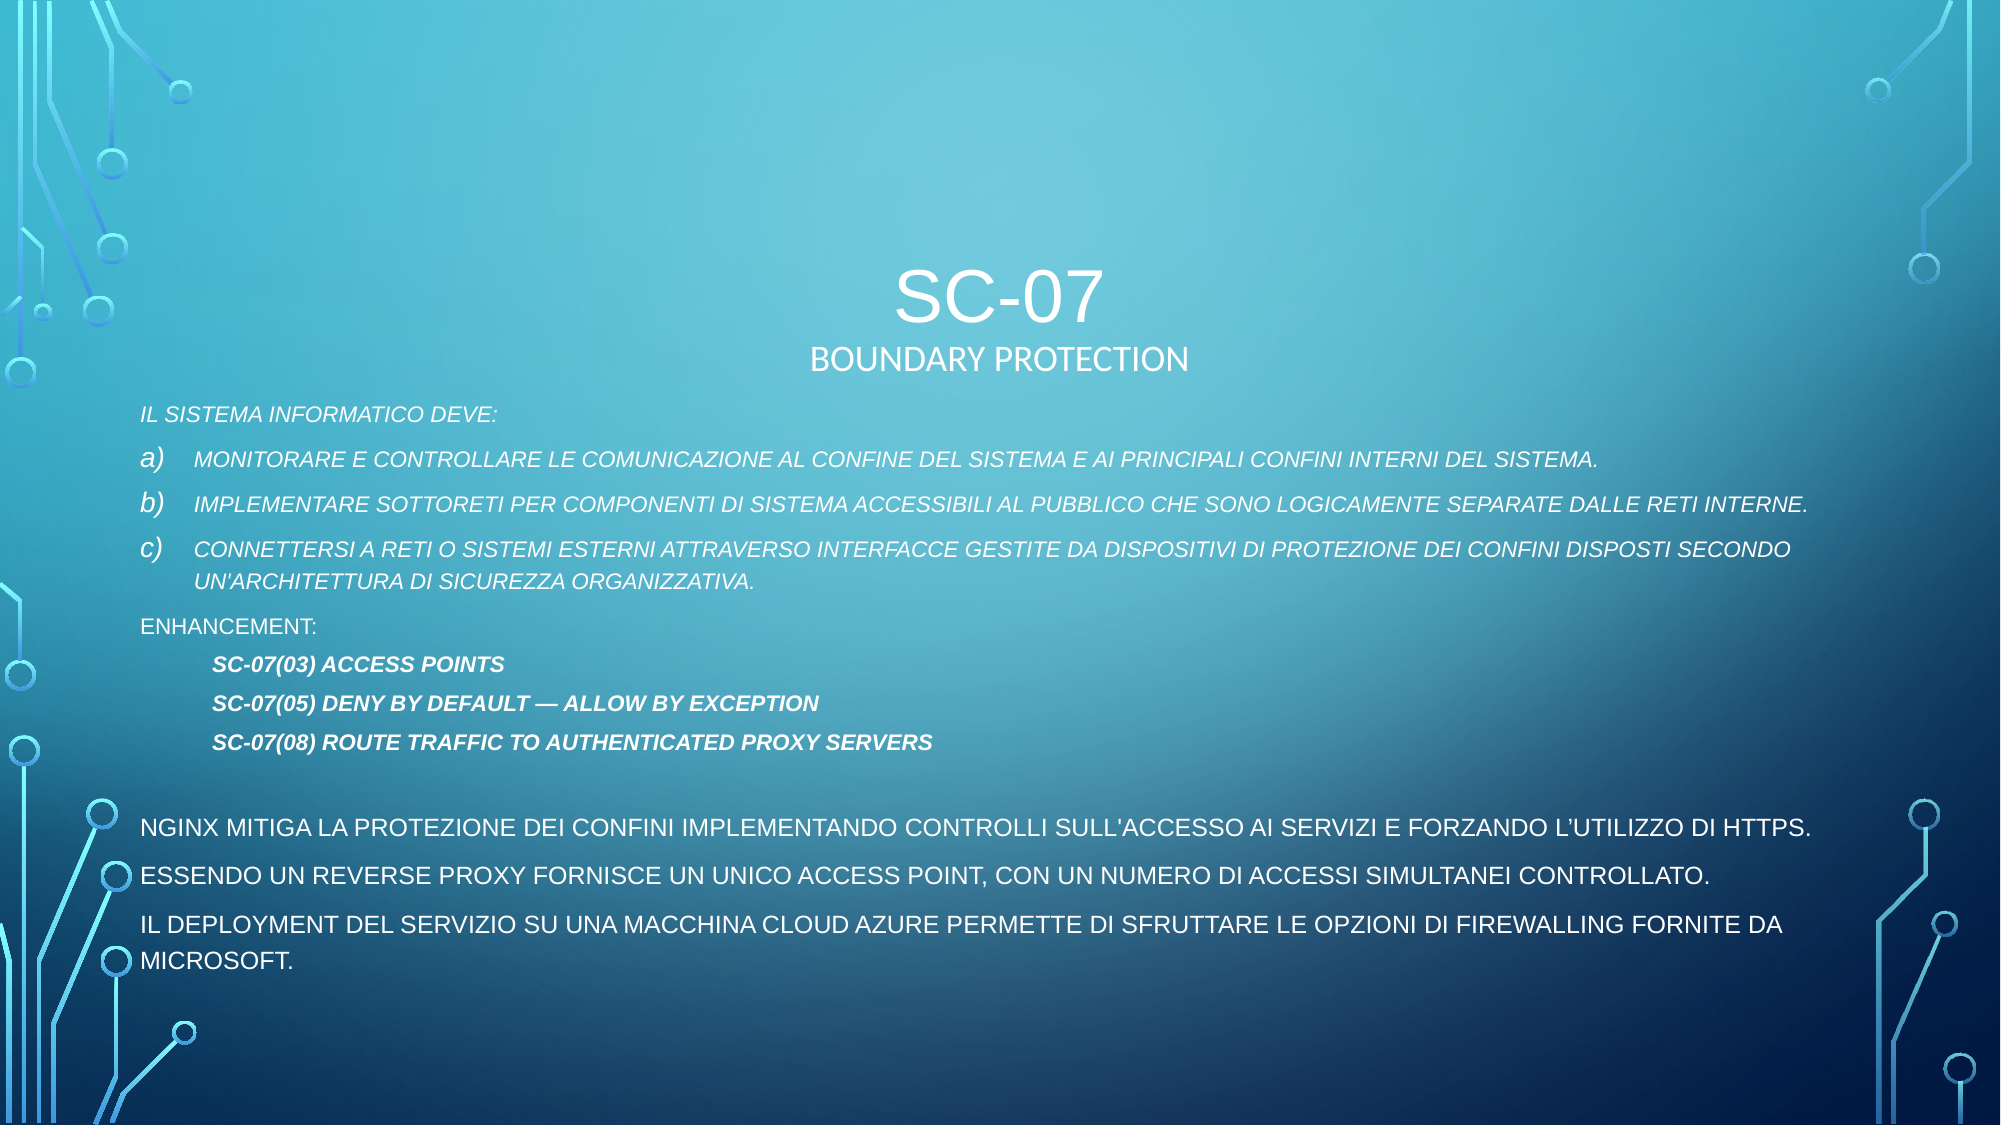

# SC-07 BOUNDARY PROTECTION
Il sistema informatico deve:
Monitorare e controllare le comunicazione al confine del sistema e ai principali confini interni del sistema.
Implementare sottoreti per componenti di sistema accessibili al pubblico che sono logicamente separate dalle reti interne.
Connettersi a reti o sistemi esterni attraverso interfacce gestite da dispositivi di protezione dei confini disposti secondo un'architettura di sicurezza organizzativa.
Enhancement:
SC-07(03) ACCESS POINTS
SC-07(05) DENY BY DEFAULT — ALLOW BY EXCEPTION
SC-07(08) ROUTE TRAFFIC TO AUTHENTICATED PROXY SERVERS

Nginx mitiga la protezione dei confini implementando controlli sull'accesso ai servizi E Forzando l’utilizzo di HTTPS.
Essendo un reverse Proxy fornisce un unico access point, con un numero di accessi simultanei controllato.
Il deployment del servizio su una macchina Cloud Azure permette di sfruttare le opzioni di firewalling fornite da microsoft.